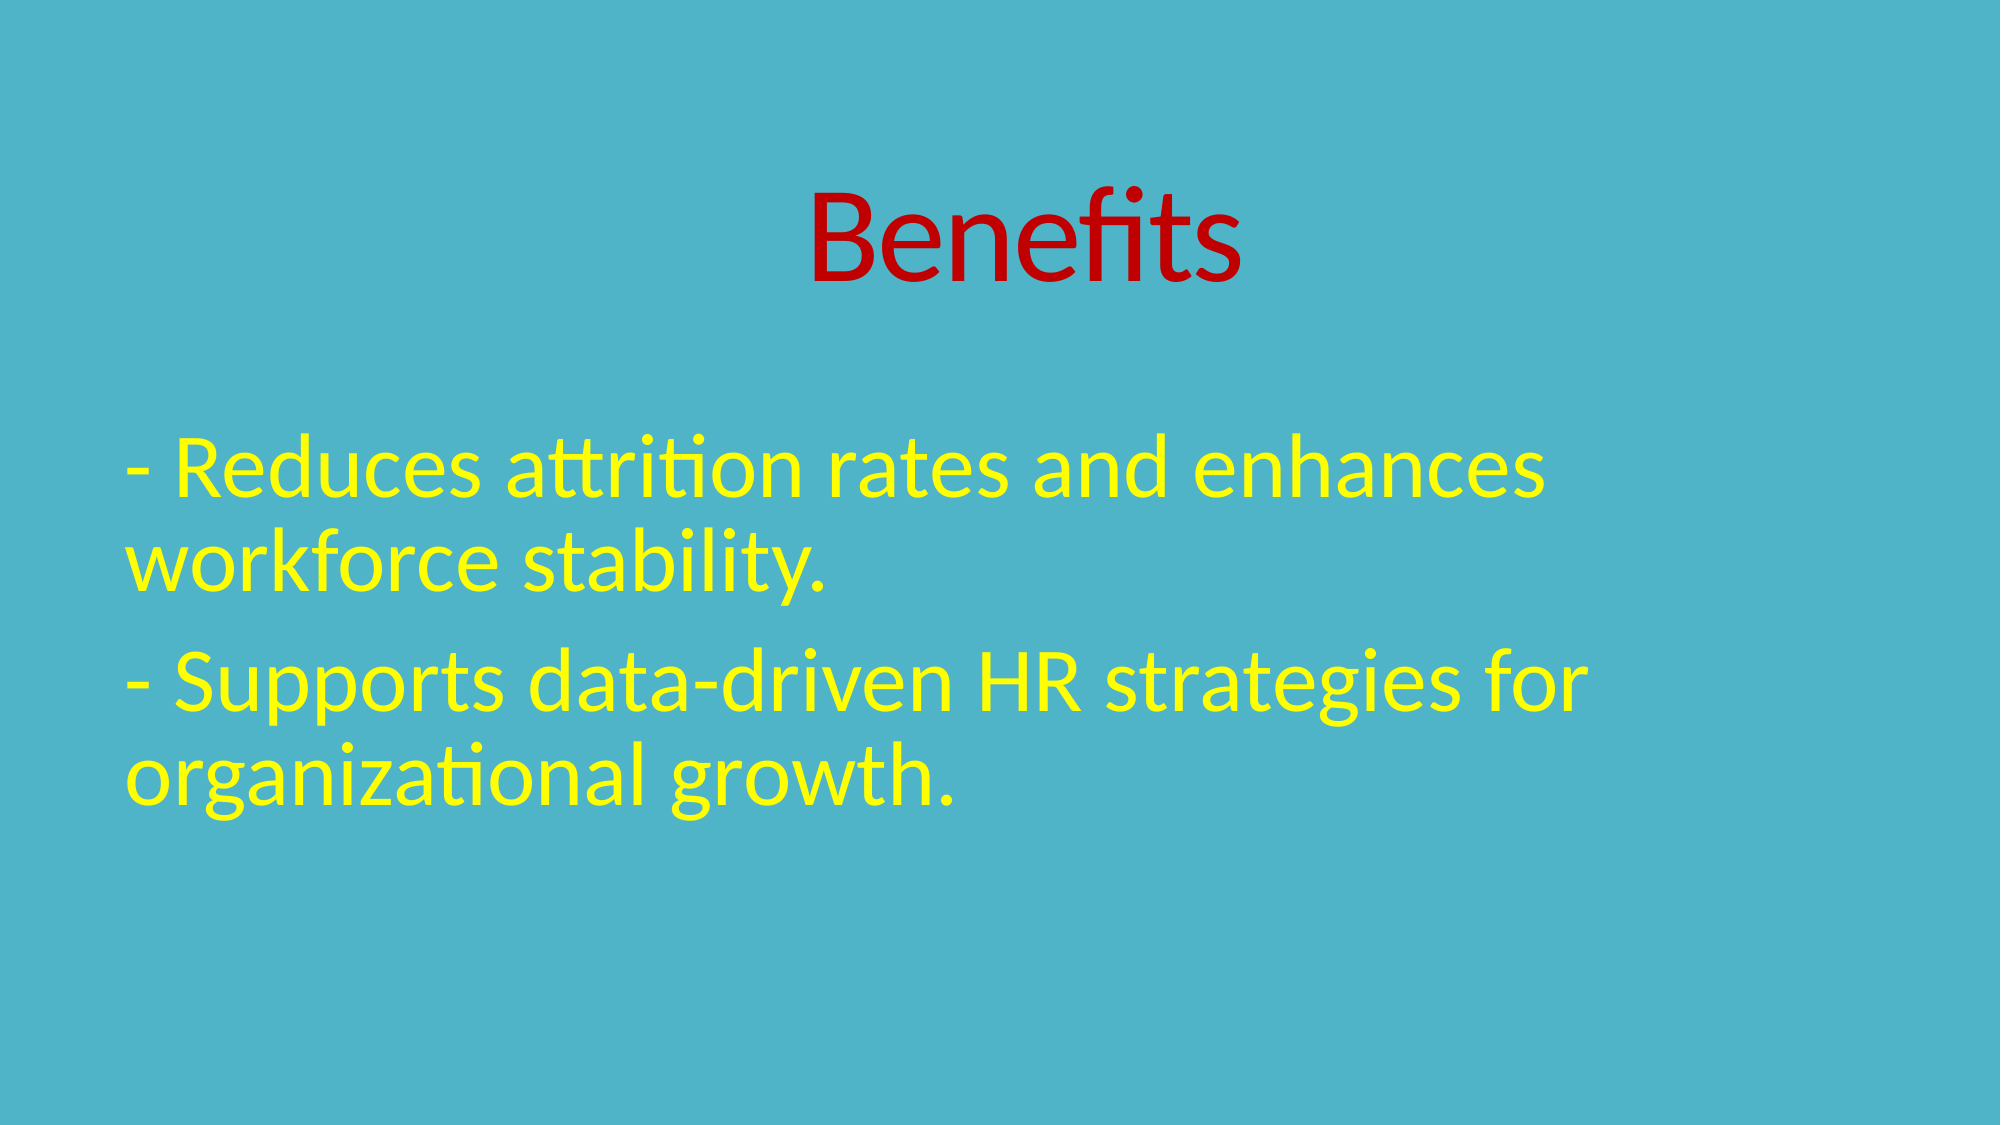

# Benefits
- Reduces attrition rates and enhances workforce stability.
- Supports data-driven HR strategies for organizational growth.